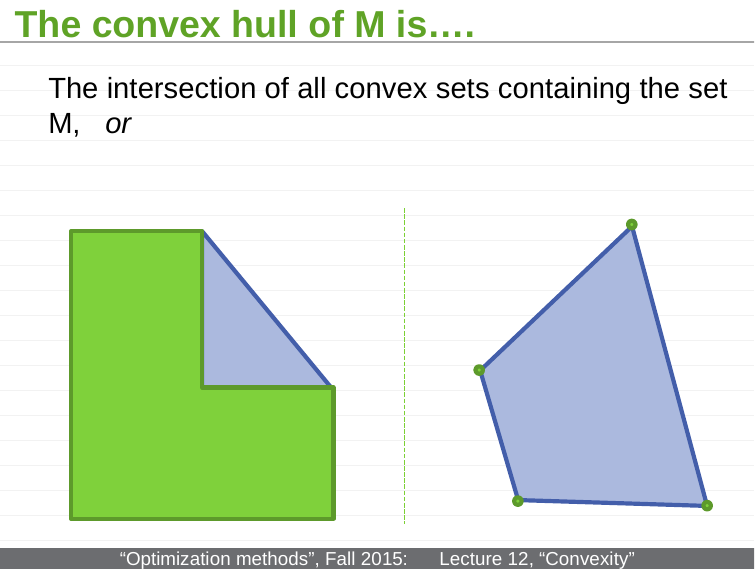

# The convex hull of M is….
The intersection of all convex sets containing the set M,   or